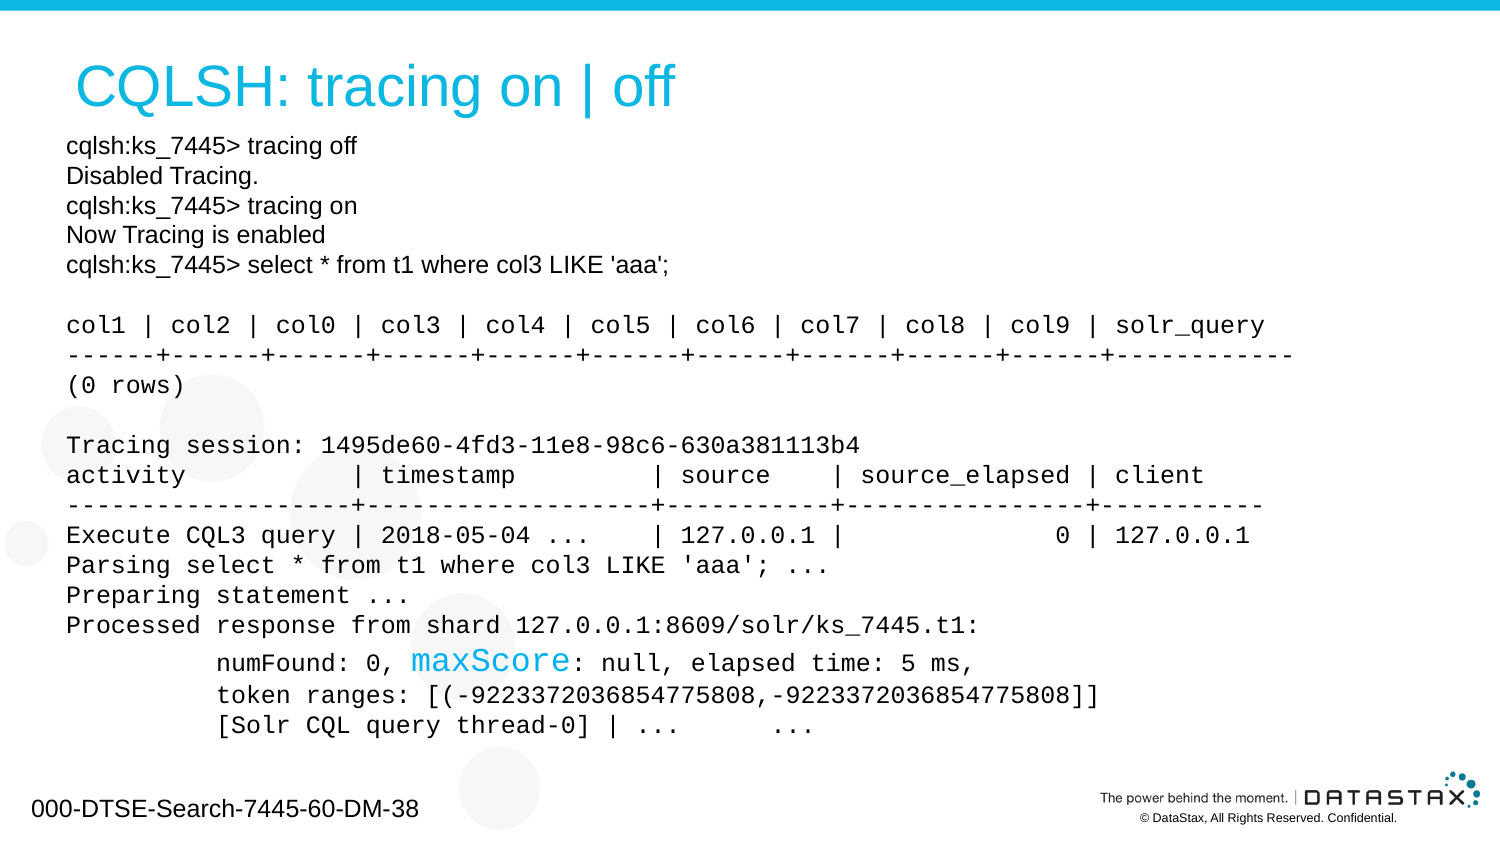

# CQLSH: tracing on | off
cqlsh:ks_7445> tracing off
Disabled Tracing.
cqlsh:ks_7445> tracing on
Now Tracing is enabled
cqlsh:ks_7445> select * from t1 where col3 LIKE 'aaa';

col1 | col2 | col0 | col3 | col4 | col5 | col6 | col7 | col8 | col9 | solr_query
------+------+------+------+------+------+------+------+------+------+------------
(0 rows)

Tracing session: 1495de60-4fd3-11e8-98c6-630a381113b4
activity           | timestamp         | source    | source_elapsed | client
-------------------+-------------------+-----------+----------------+-----------
Execute CQL3 query | 2018-05-04 ...    | 127.0.0.1 |              0 | 127.0.0.1
Parsing select * from t1 where col3 LIKE 'aaa'; ...
Preparing statement ...
Processed response from shard 127.0.0.1:8609/solr/ks_7445.t1:
	numFound: 0, maxScore: null, elapsed time: 5 ms,
	token ranges: [(-9223372036854775808,-9223372036854775808]]
	[Solr CQL query thread-0] | ...      ...
000-DTSE-Search-7445-60-DM-38
© DataStax, All Rights Reserved. Confidential.